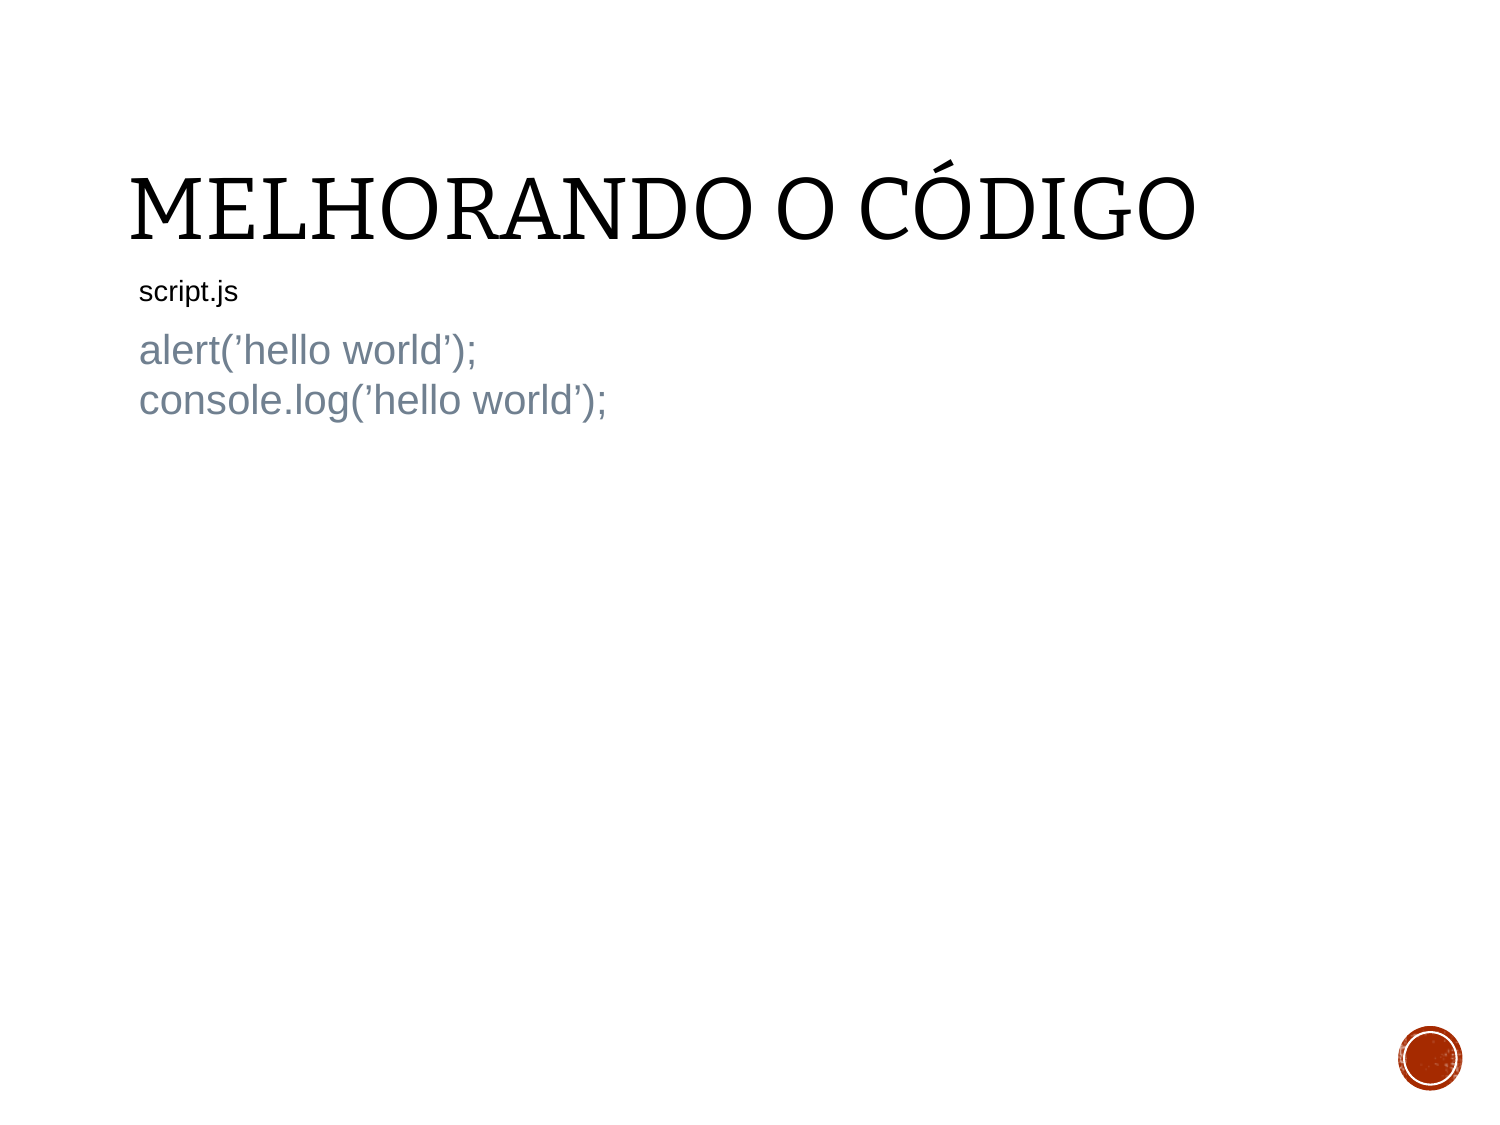

# Melhorando o Código
script.js
alert(’hello world’);
console.log(’hello world’);